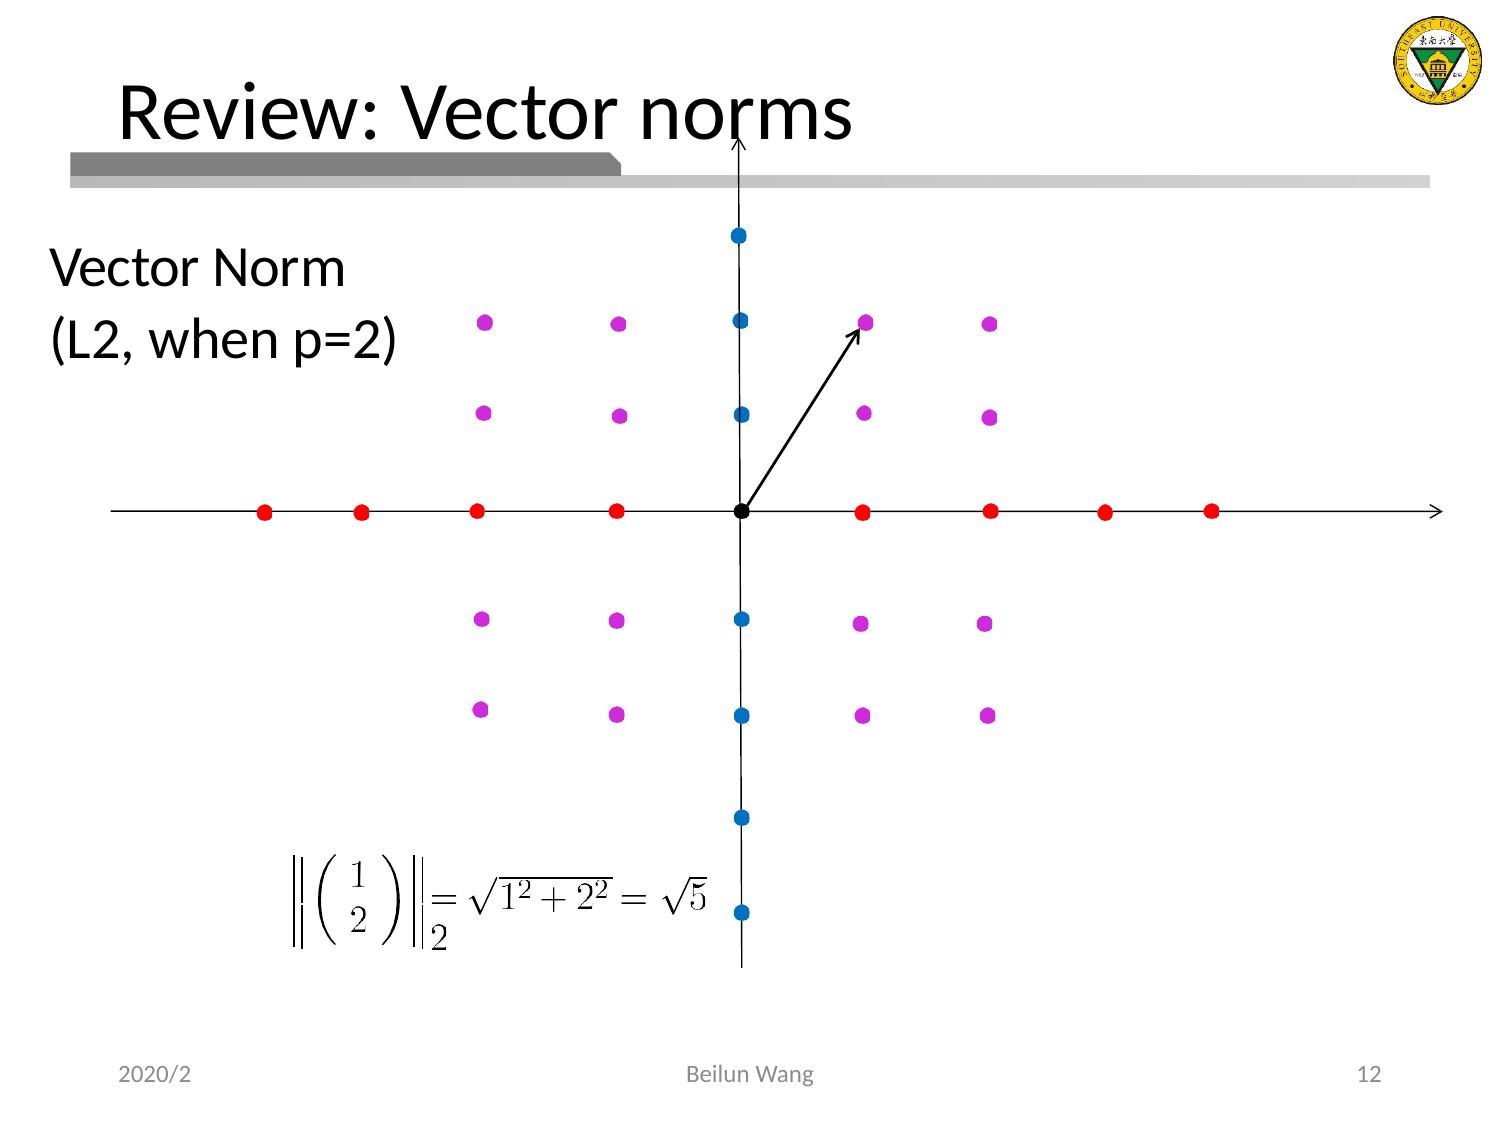

# Review: Vector norms

Vector Norm
(L2, when p=2)
2020/2
Beilun Wang
12